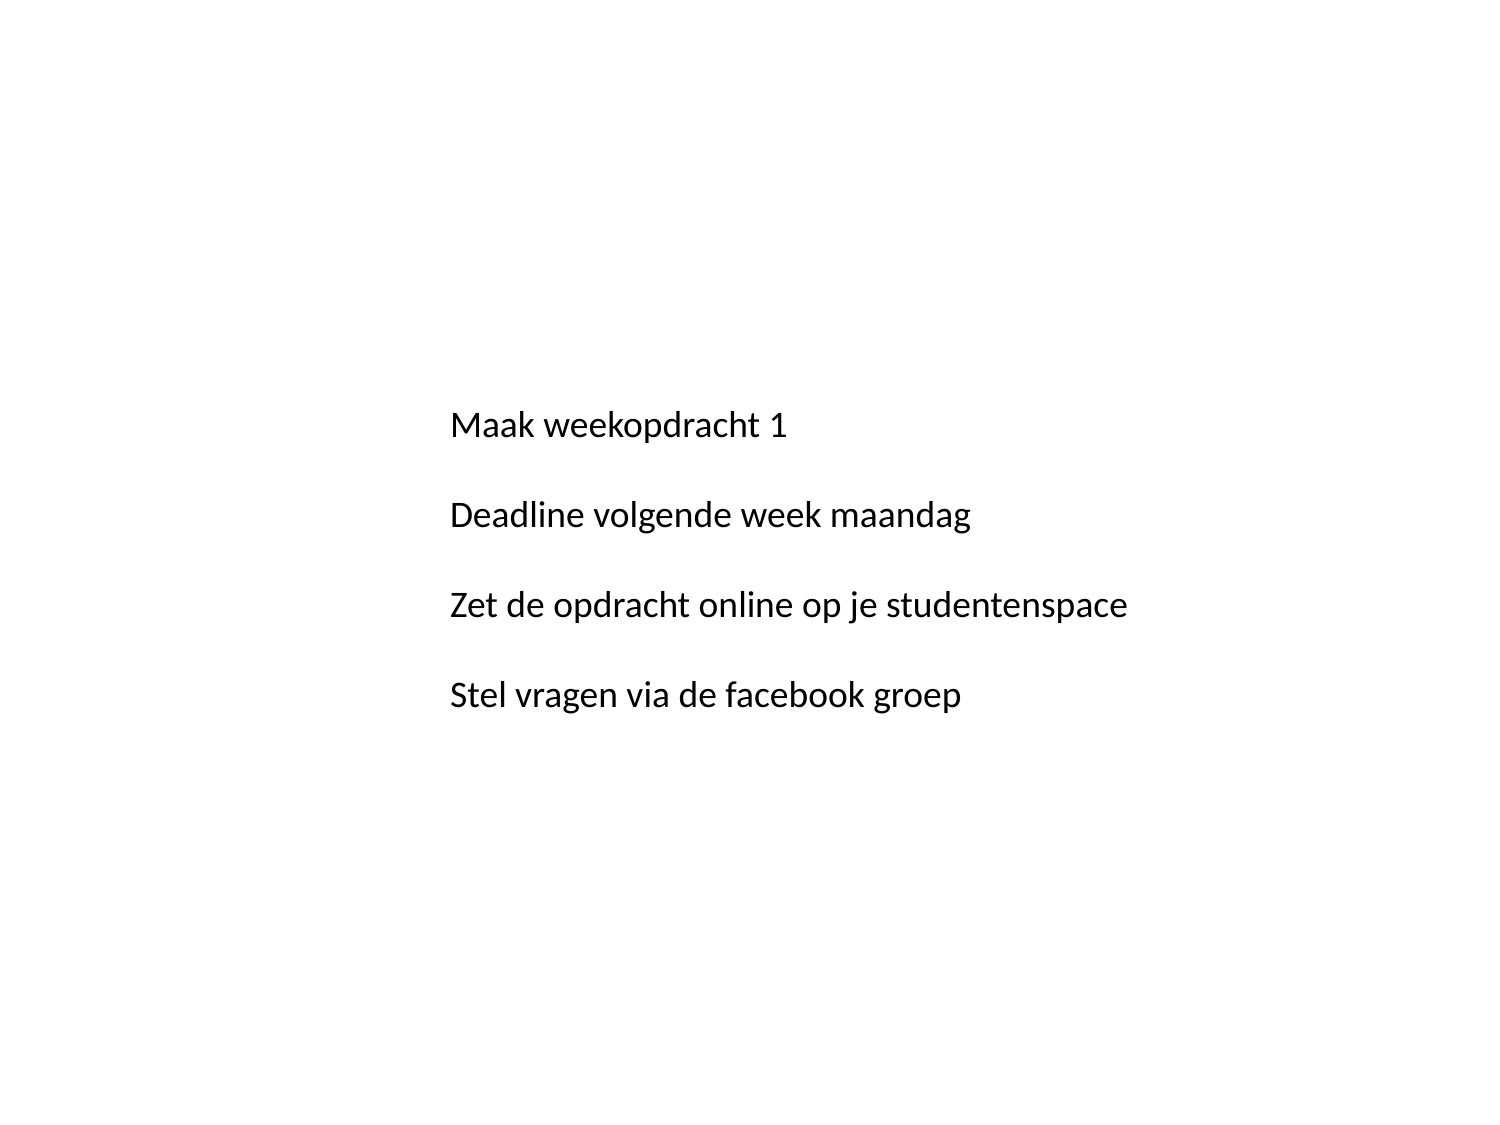

Maak weekopdracht 1

Deadline volgende week maandag

Zet de opdracht online op je studentenspace

Stel vragen via de facebook groep